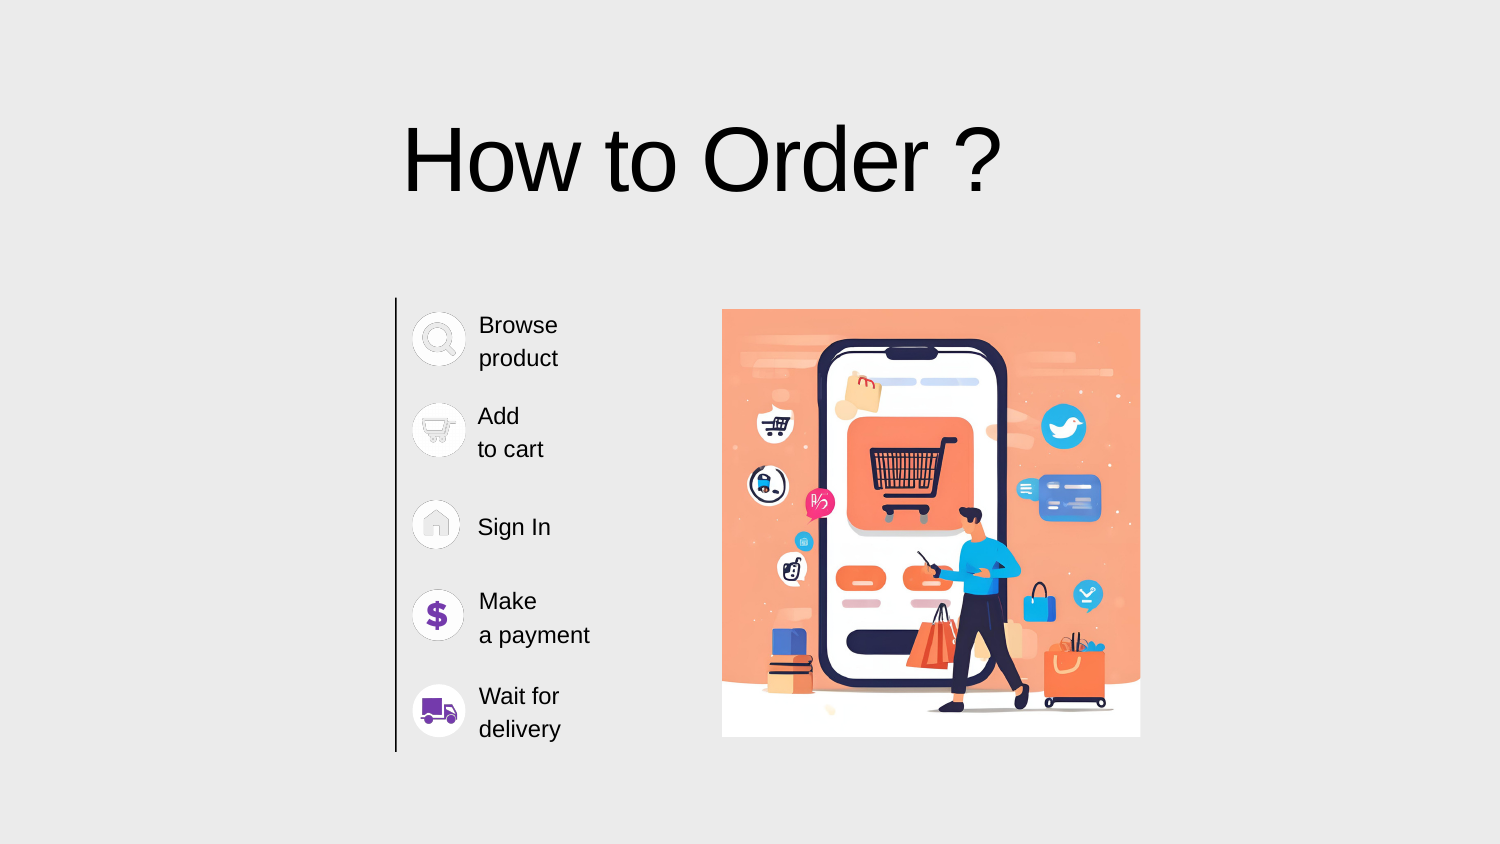

How to Order ?

Browse
product

Add
to cart

Sign In
Make
a payment

Wait for
delivery